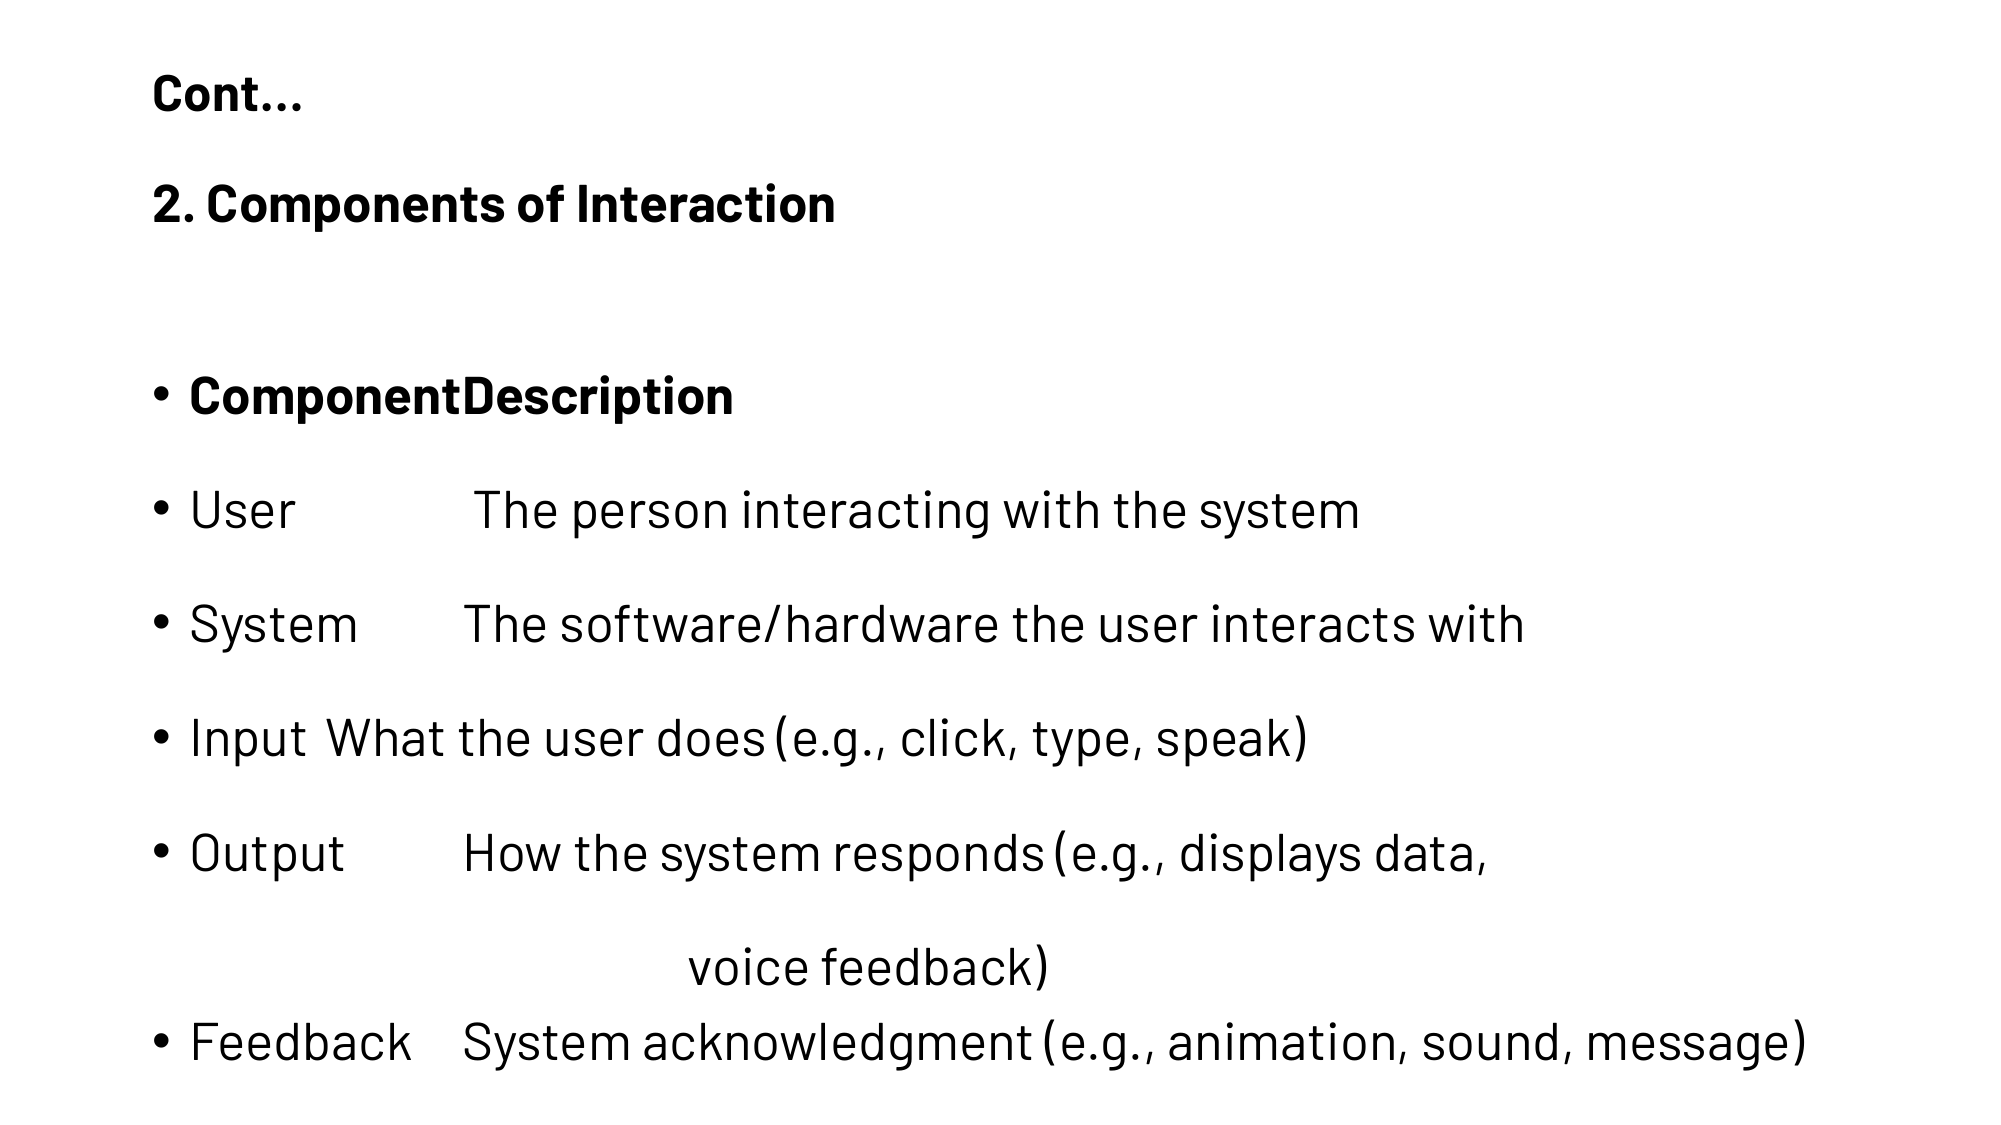

# Cont…
2. Components of Interaction

Component	Description
User		              The person interacting with the system
System		The software/hardware the user interacts with
Input		What the user does (e.g., click, type, speak)
Output		How the system responds (e.g., displays data,
                                                   voice feedback)
Feedback	System acknowledgment (e.g., animation, sound, message)